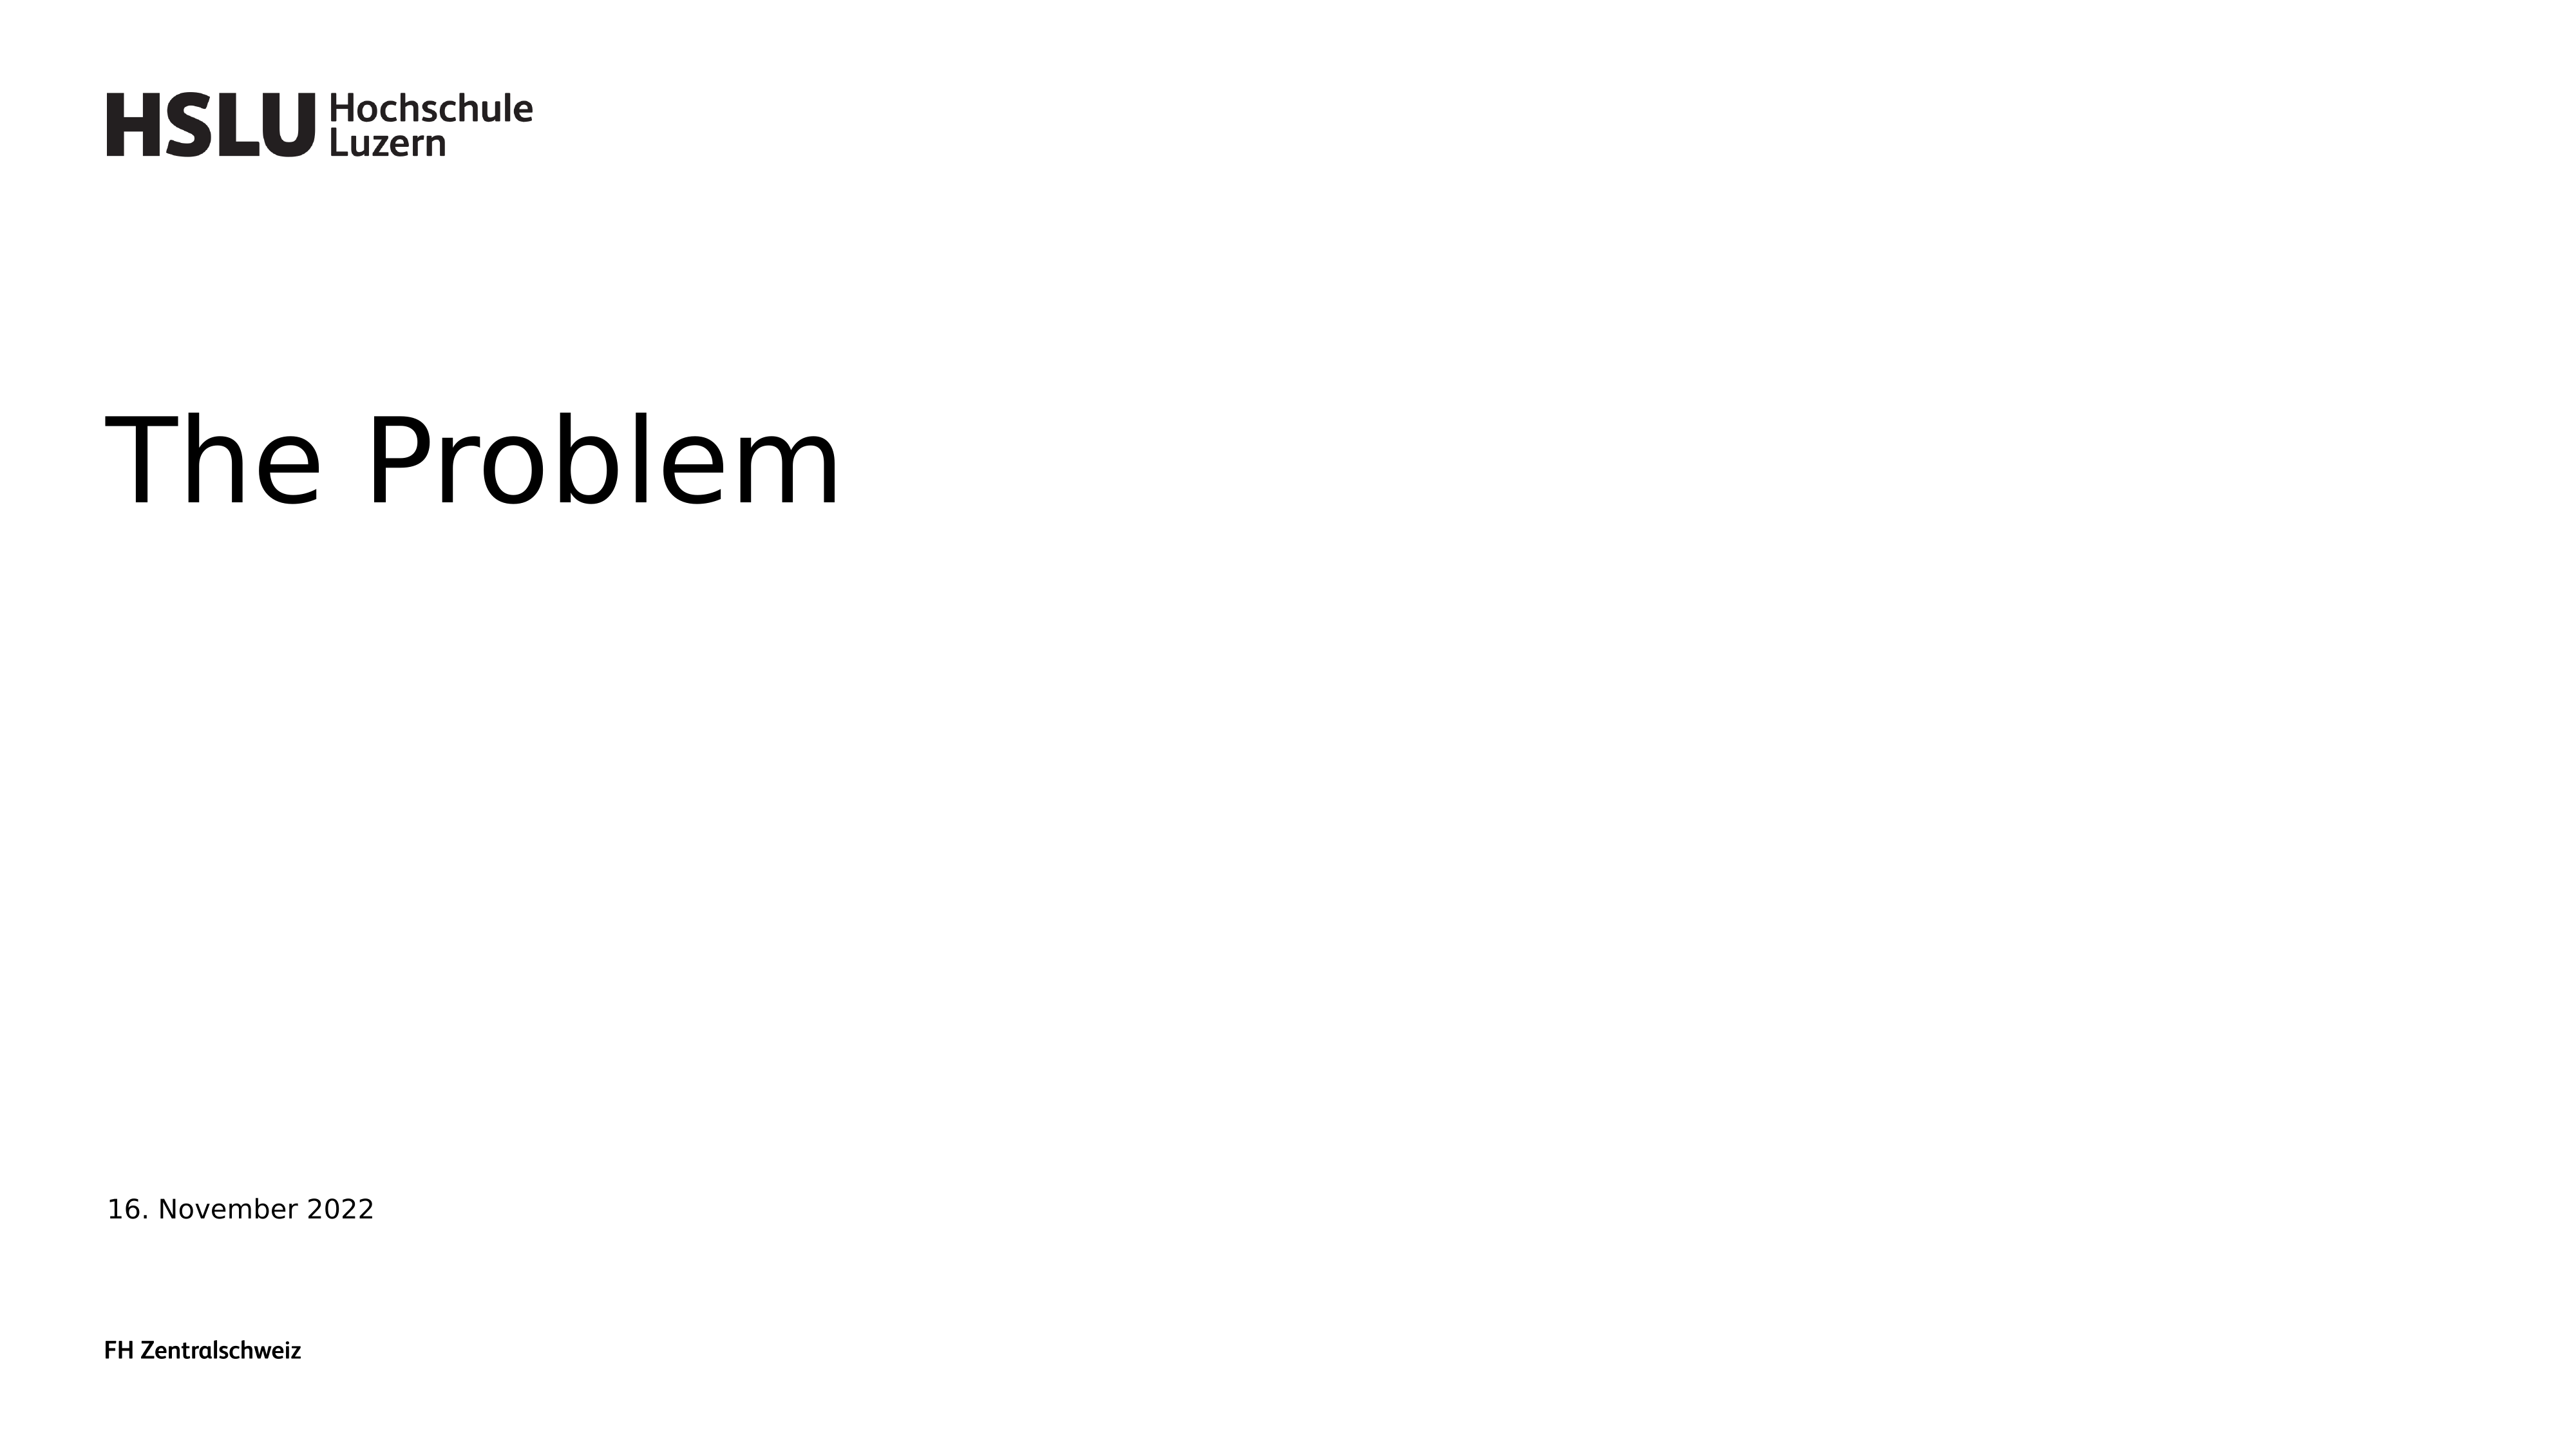

# The Problem
16. November 2022
Seite 6